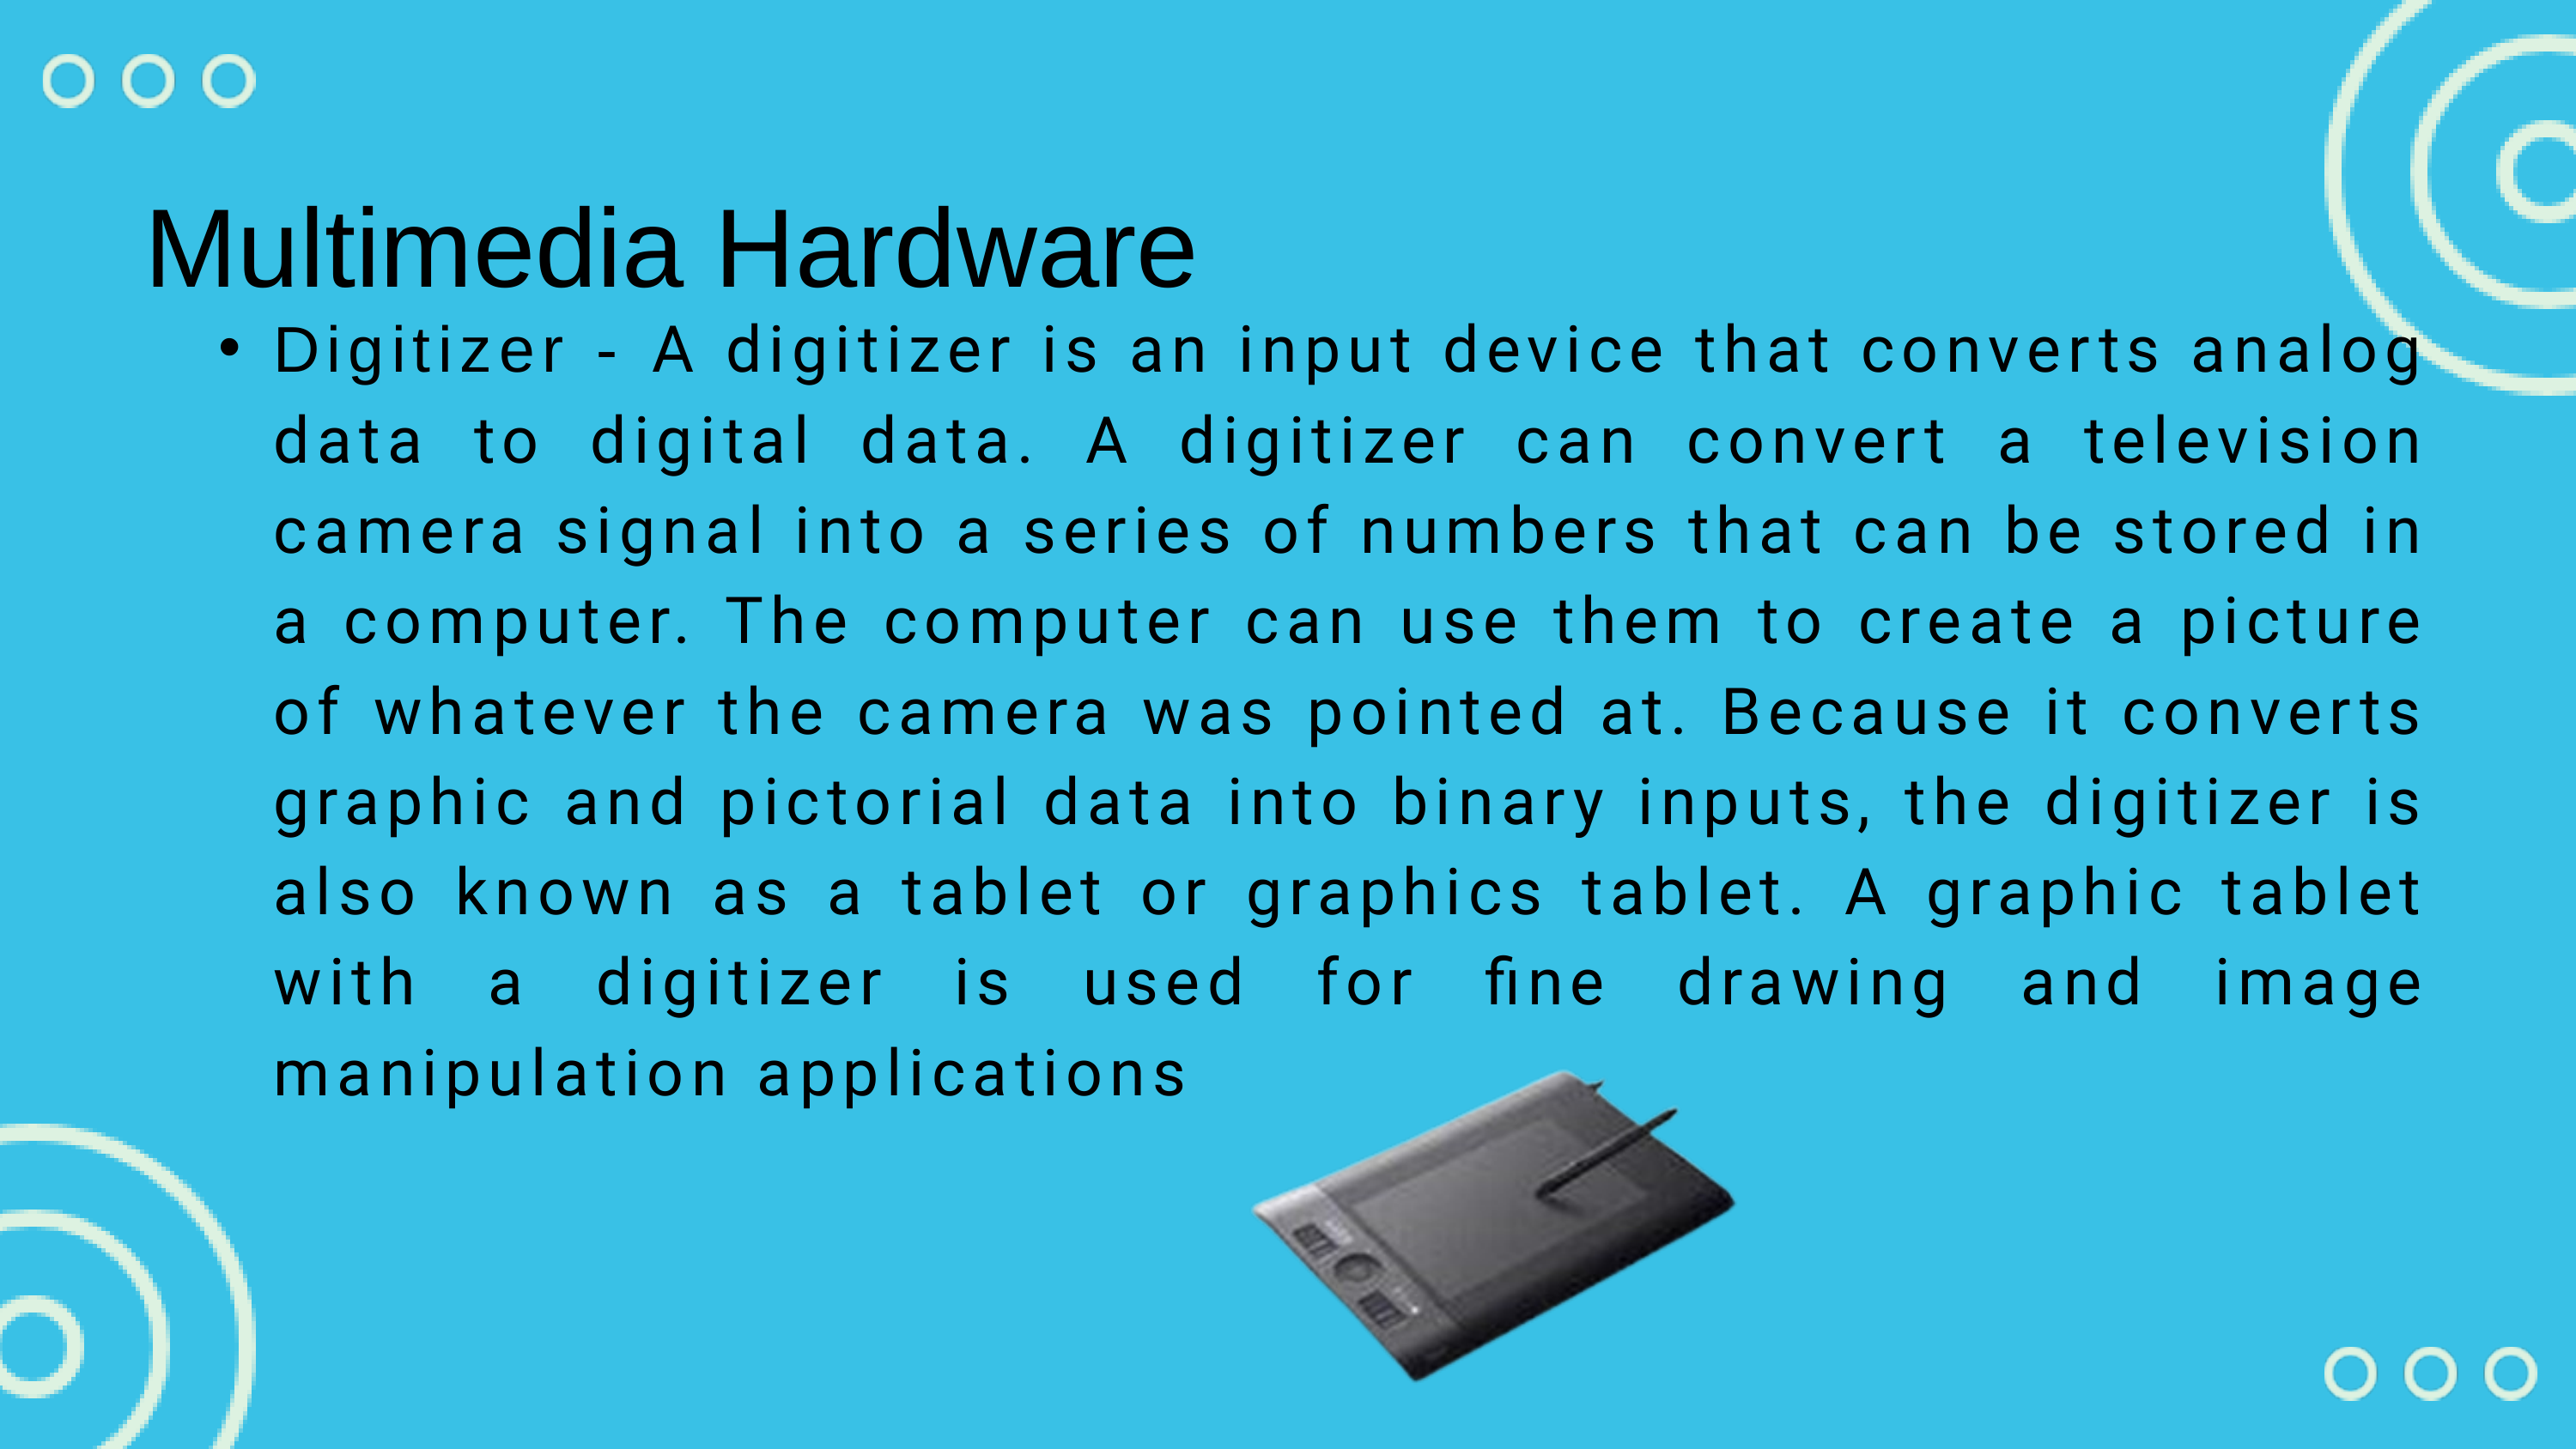

Multimedia Hardware
Digitizer - A digitizer is an input device that converts analog data to digital data. A digitizer can convert a television camera signal into a series of numbers that can be stored in a computer. The computer can use them to create a picture of whatever the camera was pointed at. Because it converts graphic and pictorial data into binary inputs, the digitizer is also known as a tablet or graphics tablet. A graphic tablet with a digitizer is used for fine drawing and image manipulation applications